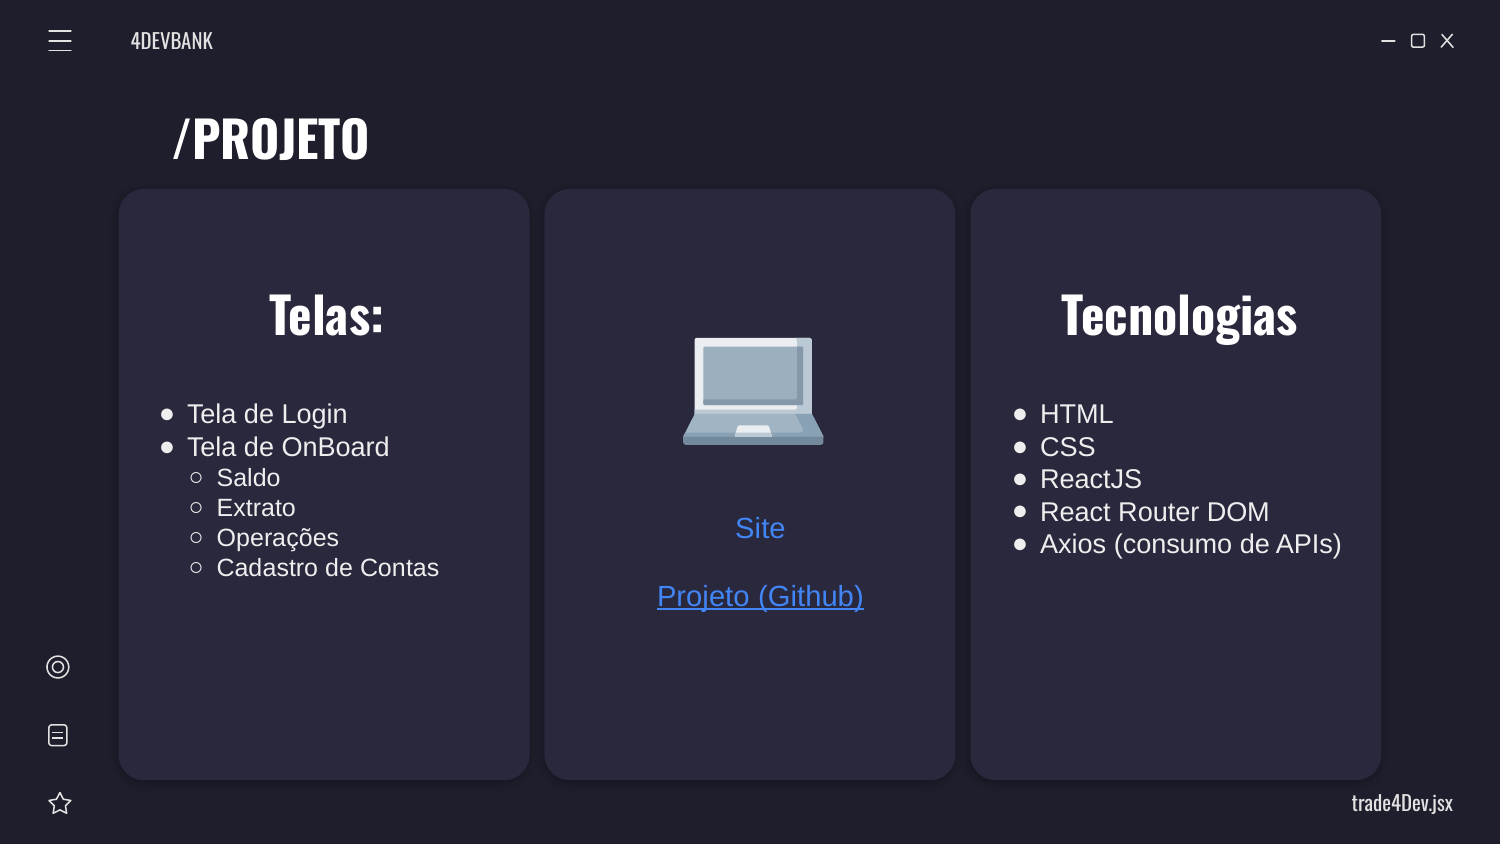

4DEVBANK

/PROJETO
Telas:
Tecnologias

Tela de Login
Tela de OnBoard
Saldo
Extrato
Operações
Cadastro de Contas

HTML
CSS
ReactJS
React Router DOM
Axios (consumo de APIs)

Site
Projeto (Github)

trade4Dev.jsx